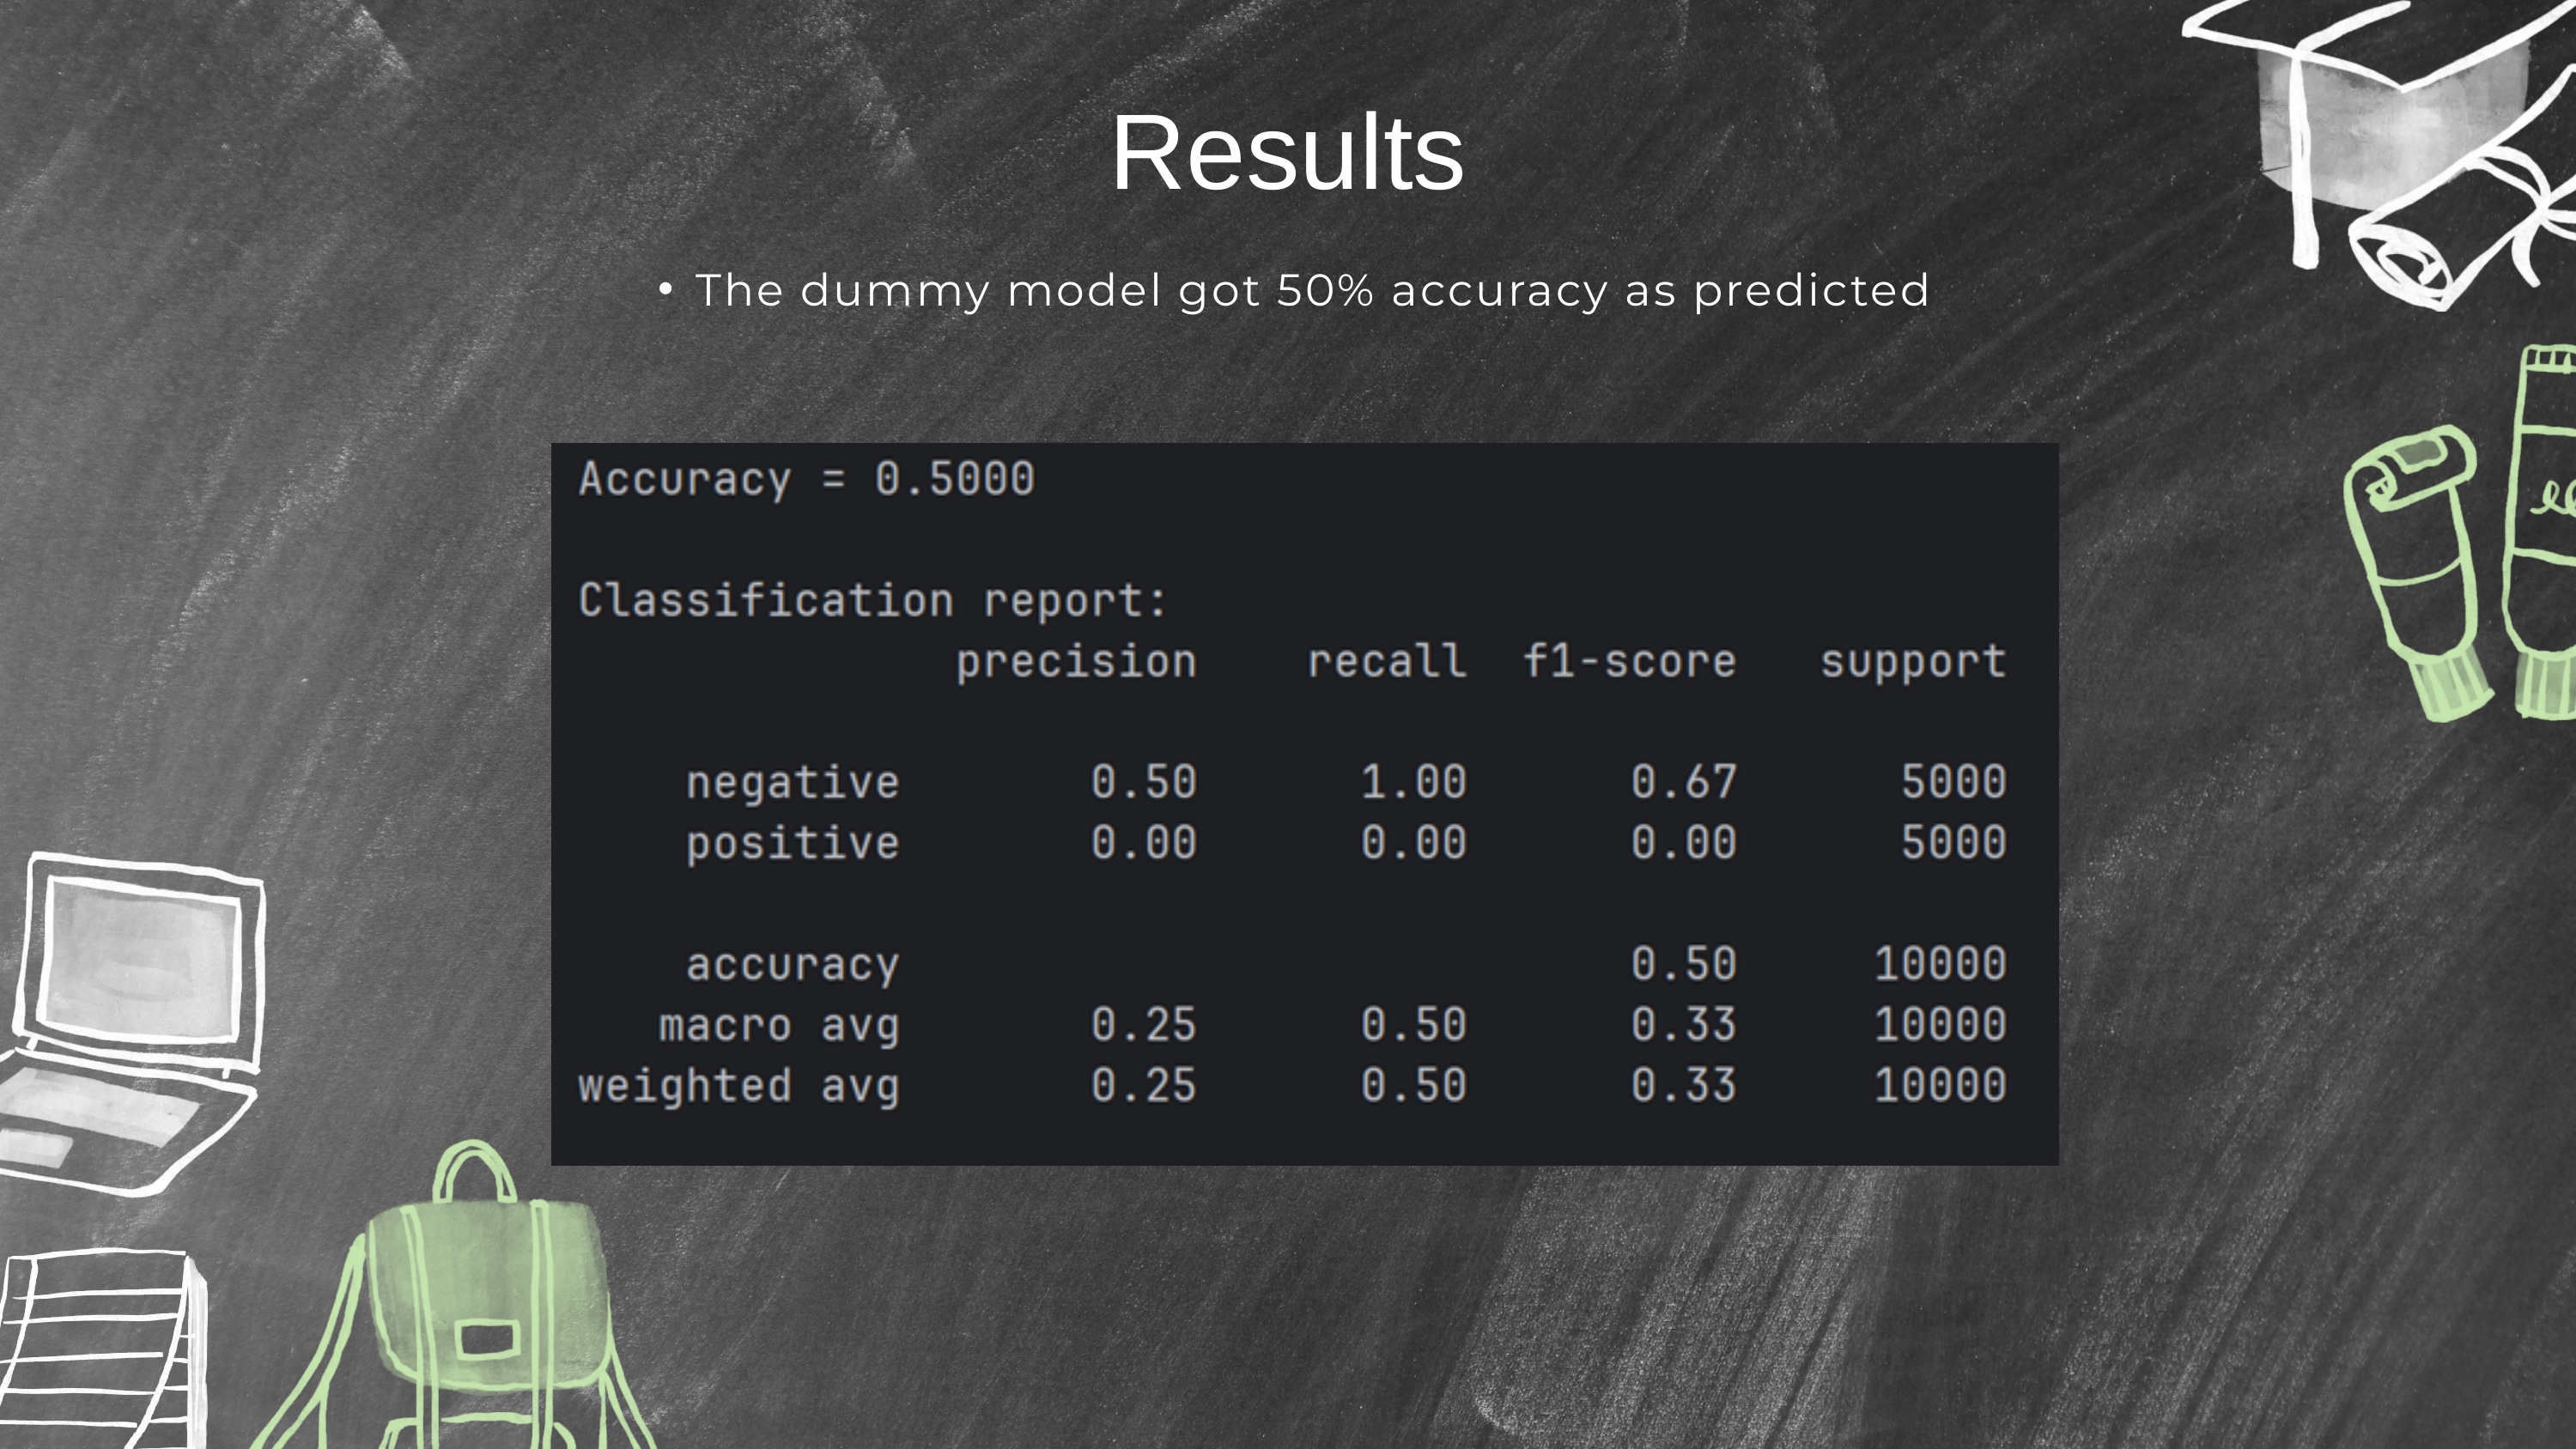

Results
The dummy model got 50% accuracy as predicted